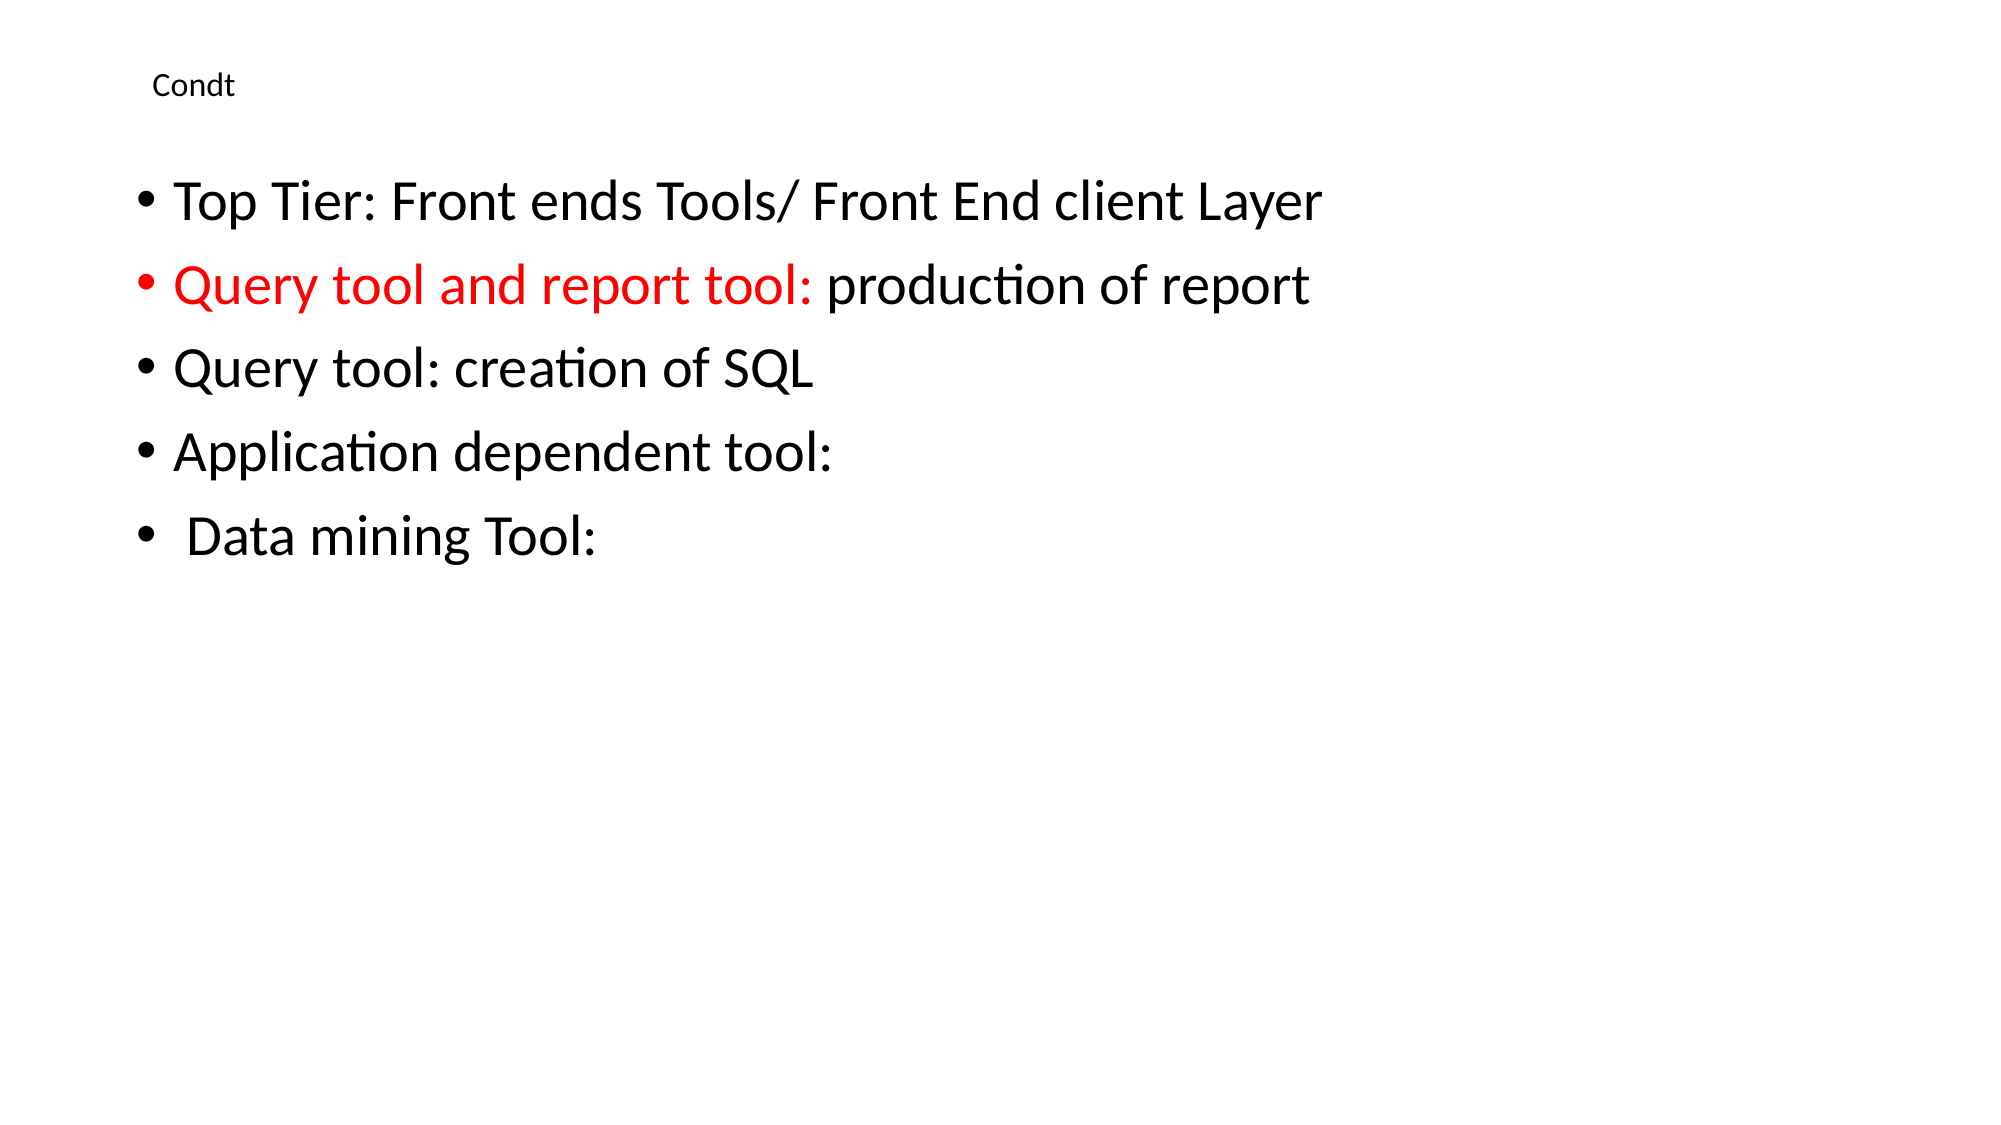

# Condt
Top Tier: Front ends Tools/ Front End client Layer
Query tool and report tool: production of report
Query tool: creation of SQL
Application dependent tool:
 Data mining Tool: